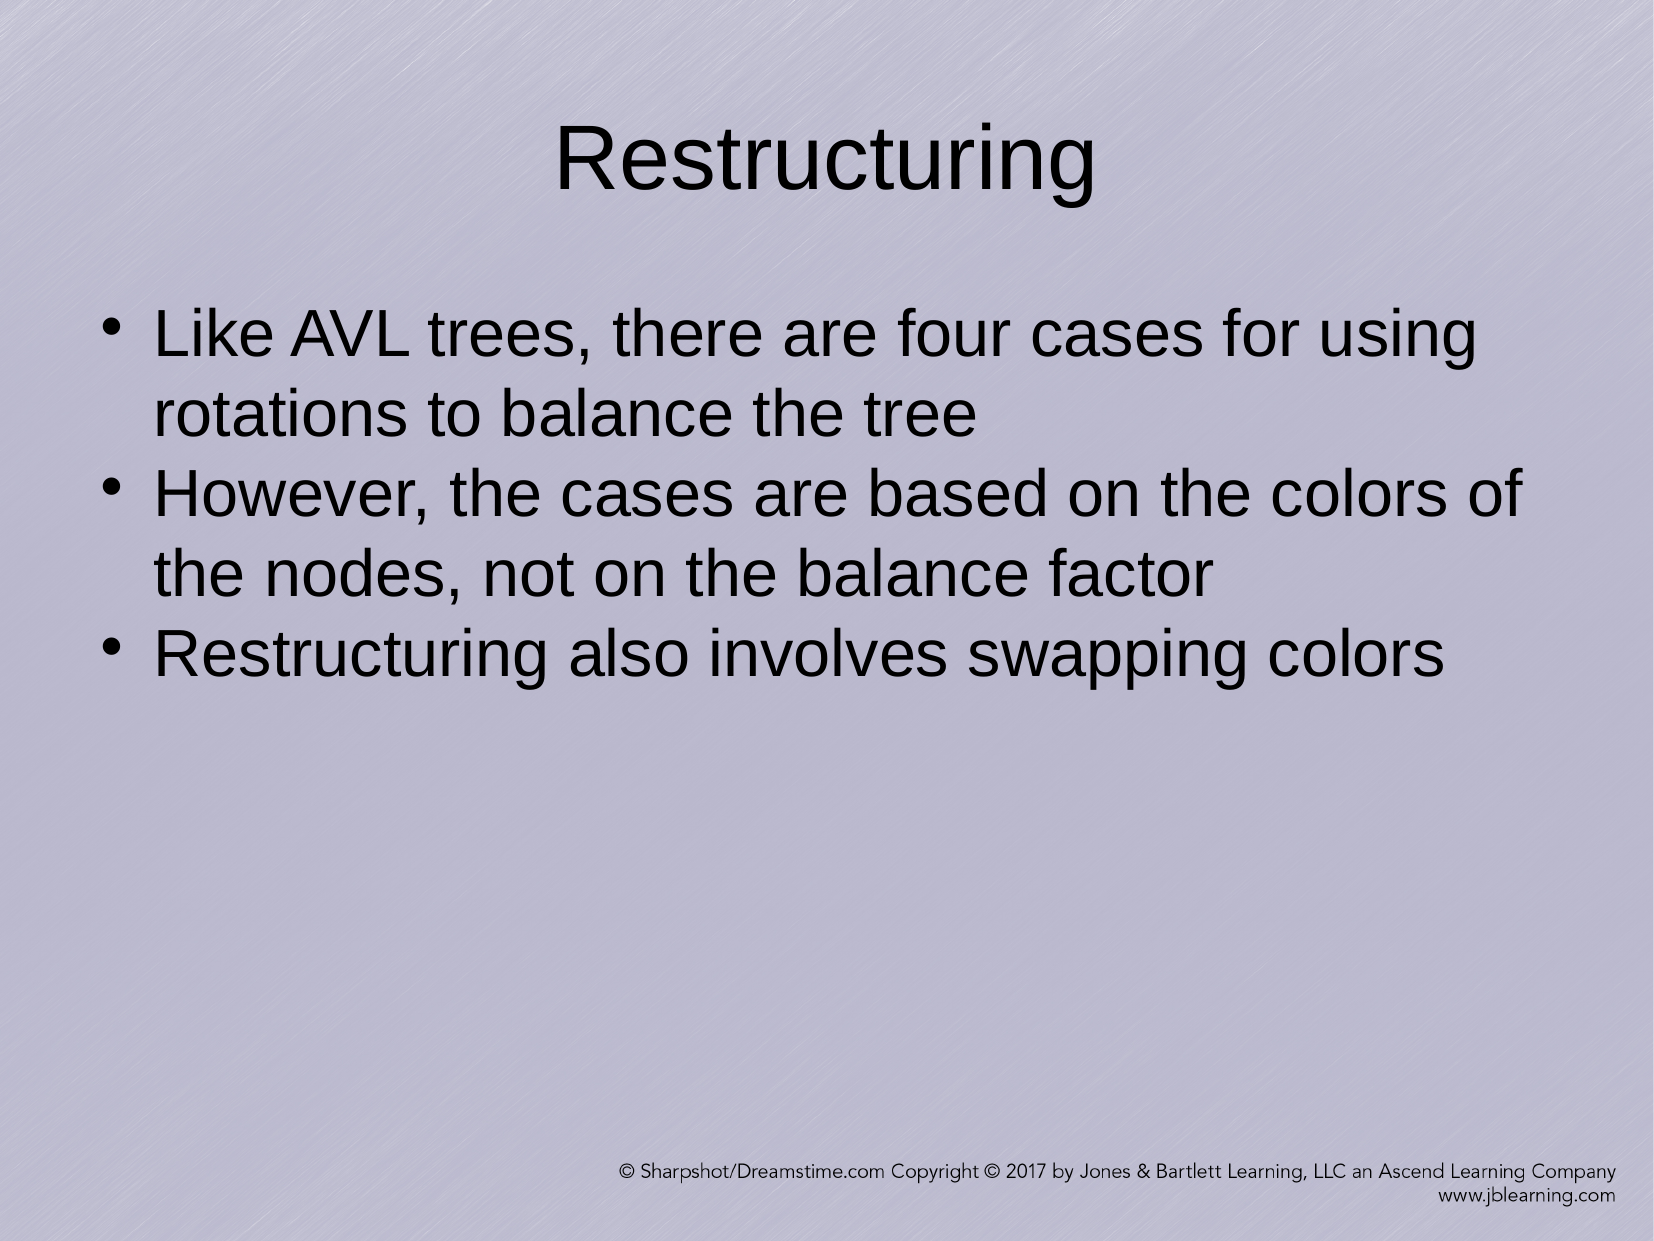

Restructuring
Like AVL trees, there are four cases for using rotations to balance the tree
However, the cases are based on the colors of the nodes, not on the balance factor
Restructuring also involves swapping colors